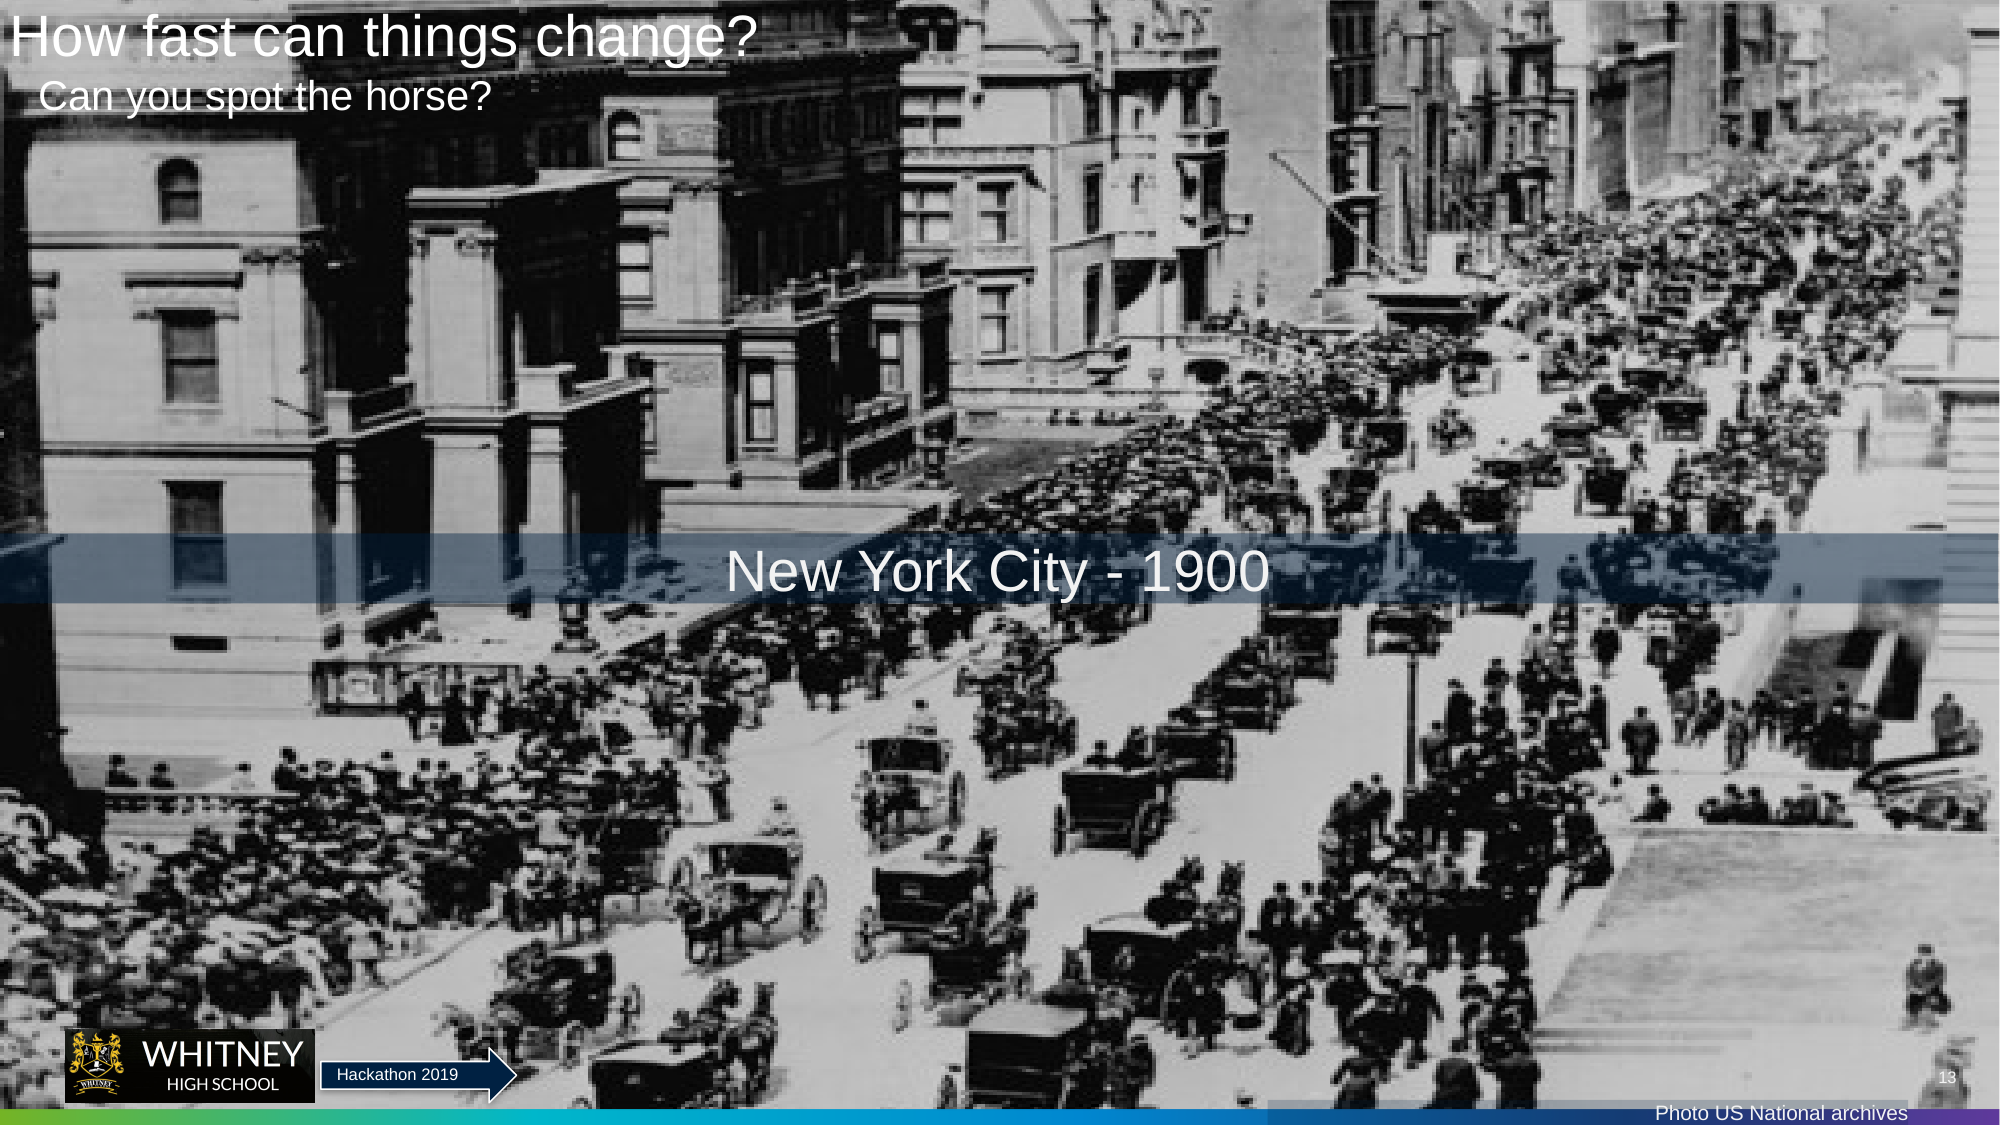

# How fast can things change?
Can you spot the horse?
New York City - 1900
Photo US National archives